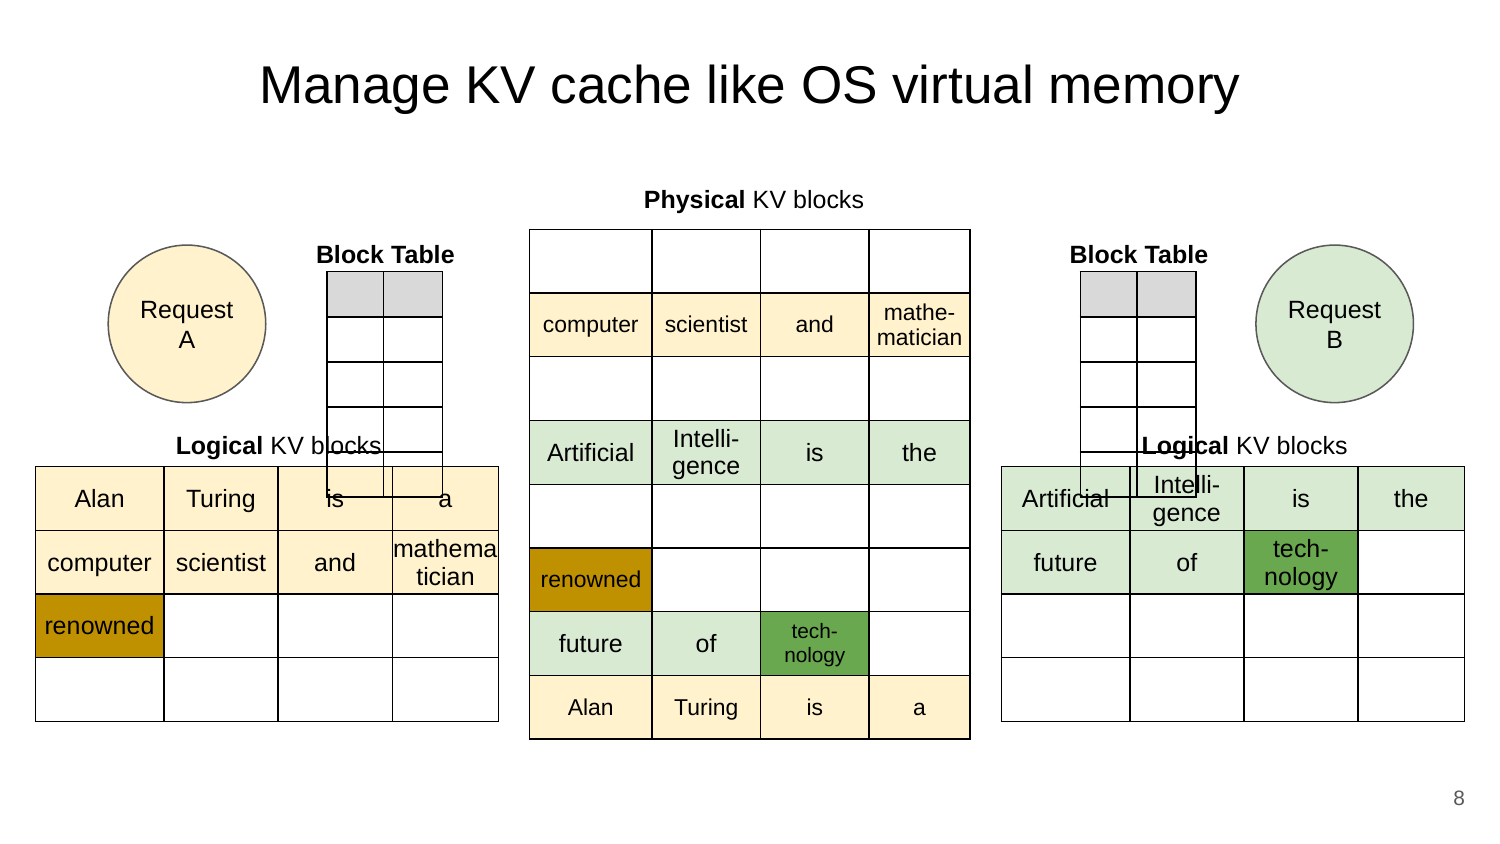

# Manage KV cache like OS virtual memory
Physical KV blocks
Block Table
Block Table
|  |  |  |  |
| --- | --- | --- | --- |
| computer | scientist | and | mathe- matician |
|  |  |  |  |
| Artificial | Intelli- gence | is | the |
|  |  |  |  |
| renowned |  |  |  |
| future | of | tech- nology |  |
| Alan | Turing | is | a |
Request
A
Request
B
|  |  |
| --- | --- |
|  |  |
|  |  |
|  |  |
|  |  |
|  |  |
| --- | --- |
|  |  |
|  |  |
|  |  |
|  |  |
Logical KV blocks
Logical KV blocks
| Alan | Turing | is | a |
| --- | --- | --- | --- |
| computer | scientist | and | mathematician |
| renowned |  |  |  |
|  |  |  |  |
| Artificial | Intelli- gence | is | the |
| --- | --- | --- | --- |
| future | of | tech- nology |  |
|  |  |  |  |
|  |  |  |  |
8